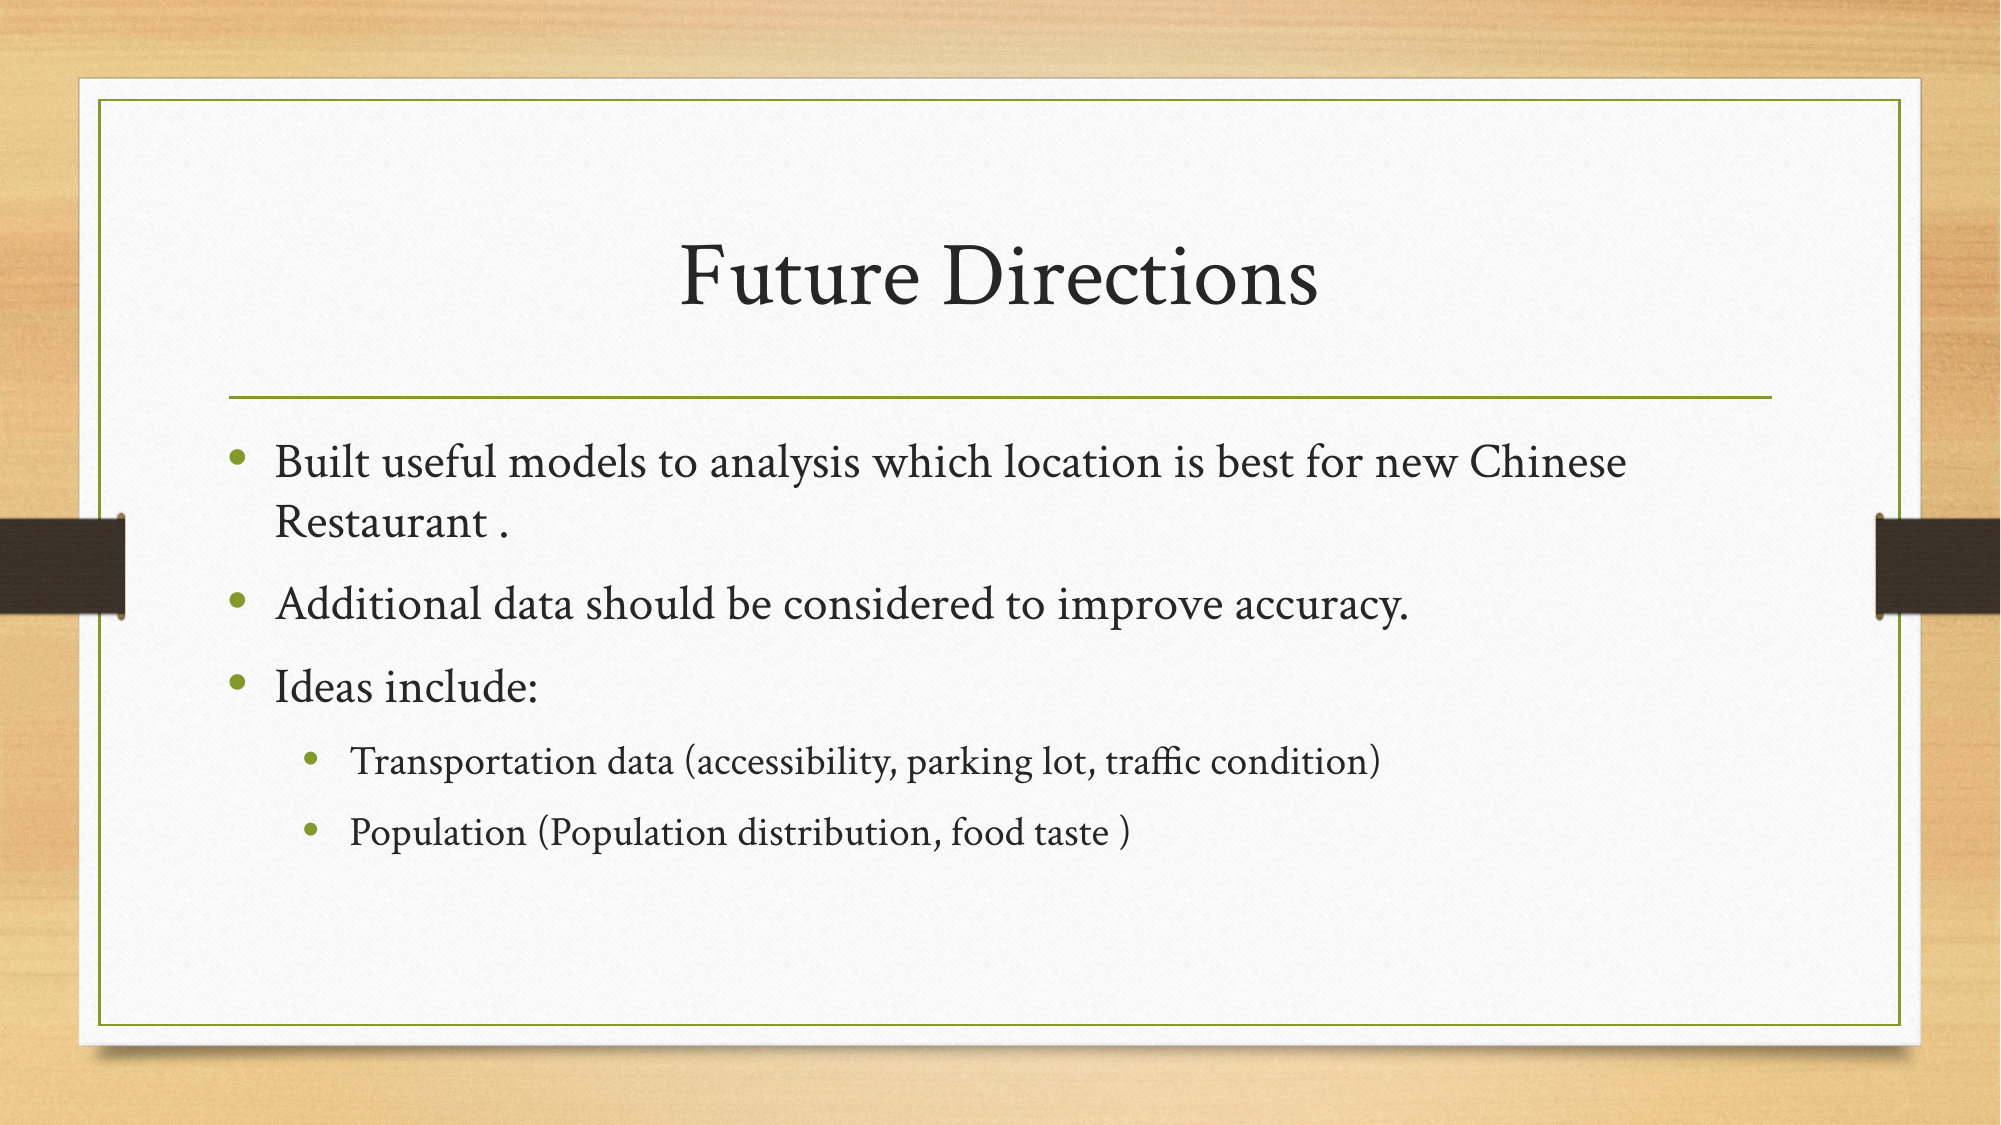

# Future Directions
Built useful models to analysis which location is best for new Chinese Restaurant .
Additional data should be considered to improve accuracy.
Ideas include:
Transportation data (accessibility, parking lot, traffic condition)
Population (Population distribution, food taste )